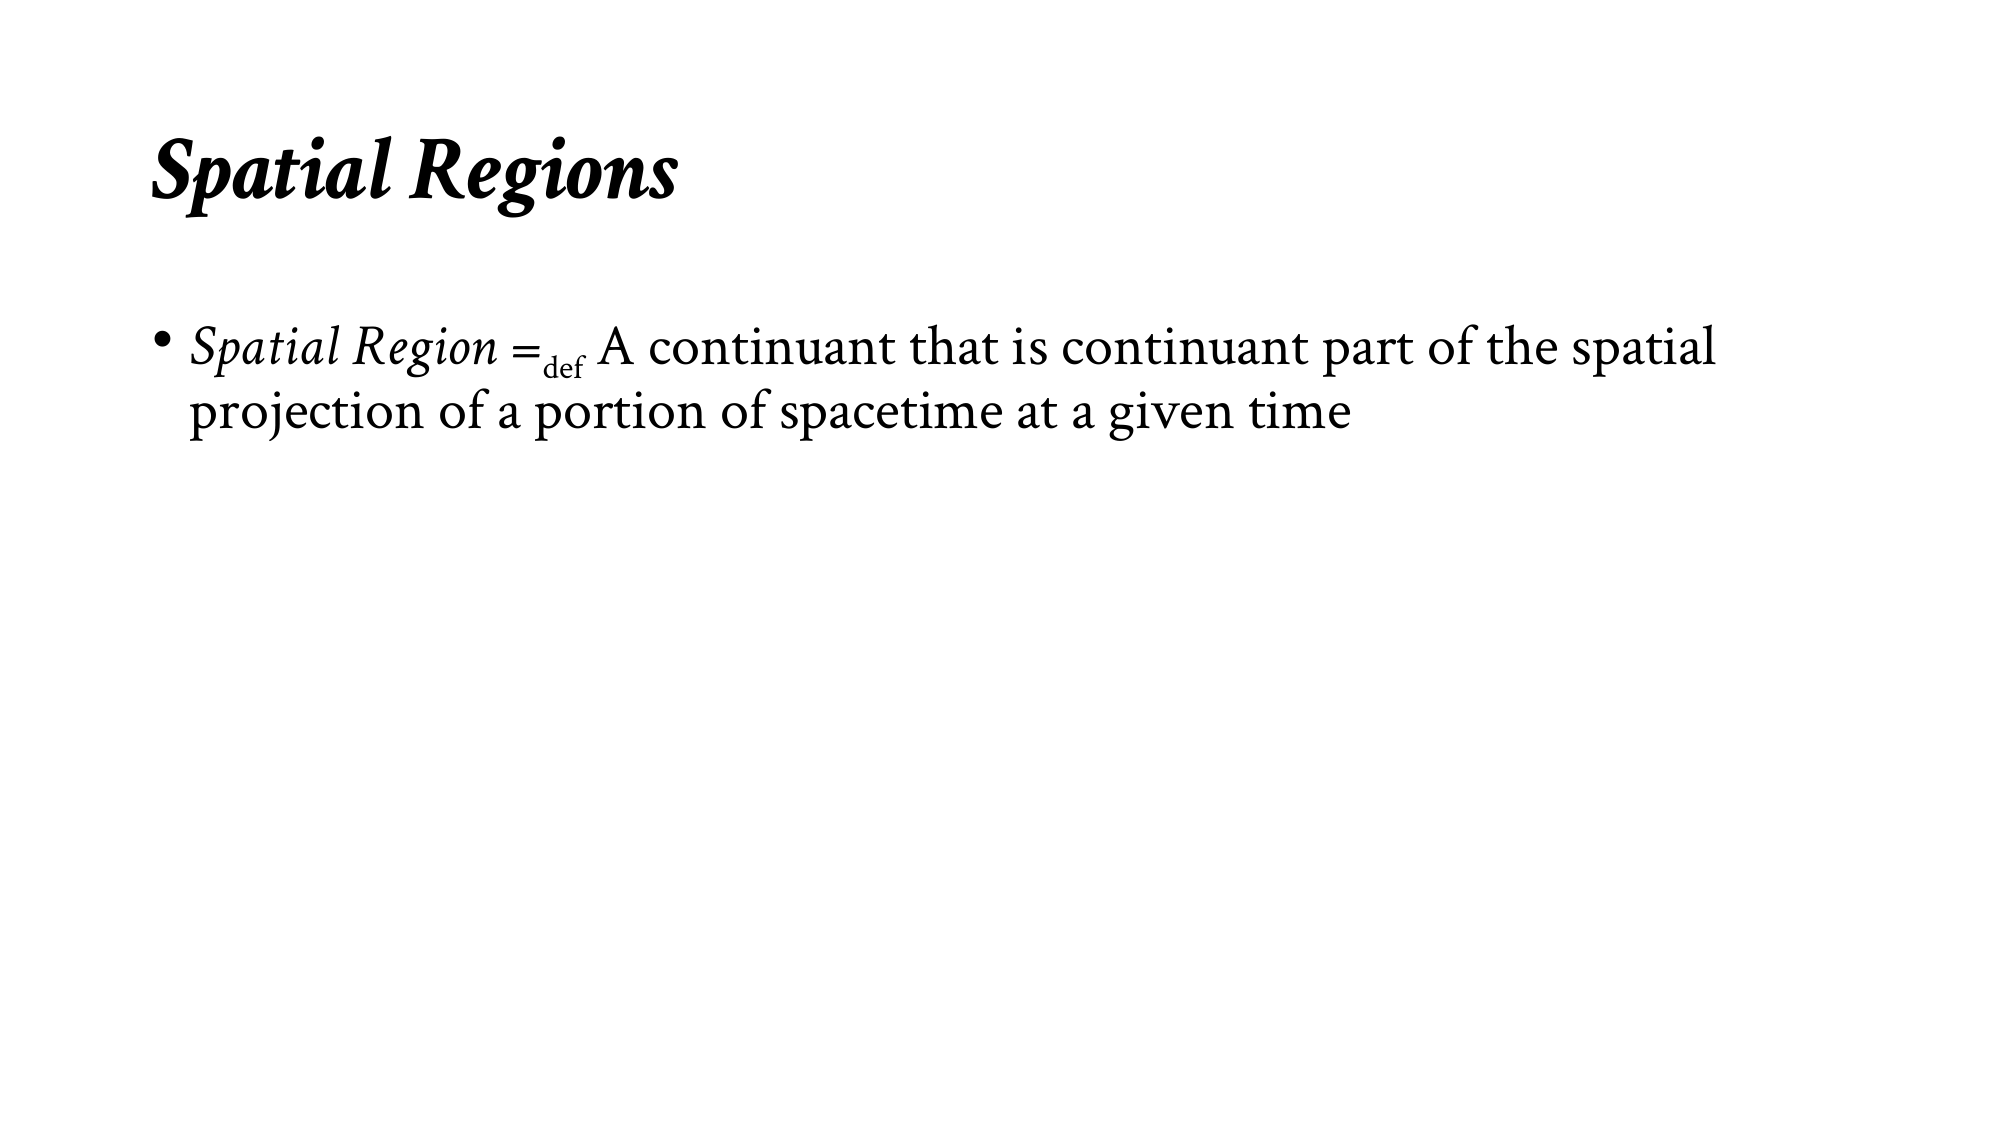

# Spatial Regions
Spatial Region =def A continuant that is continuant part of the spatial projection of a portion of spacetime at a given time